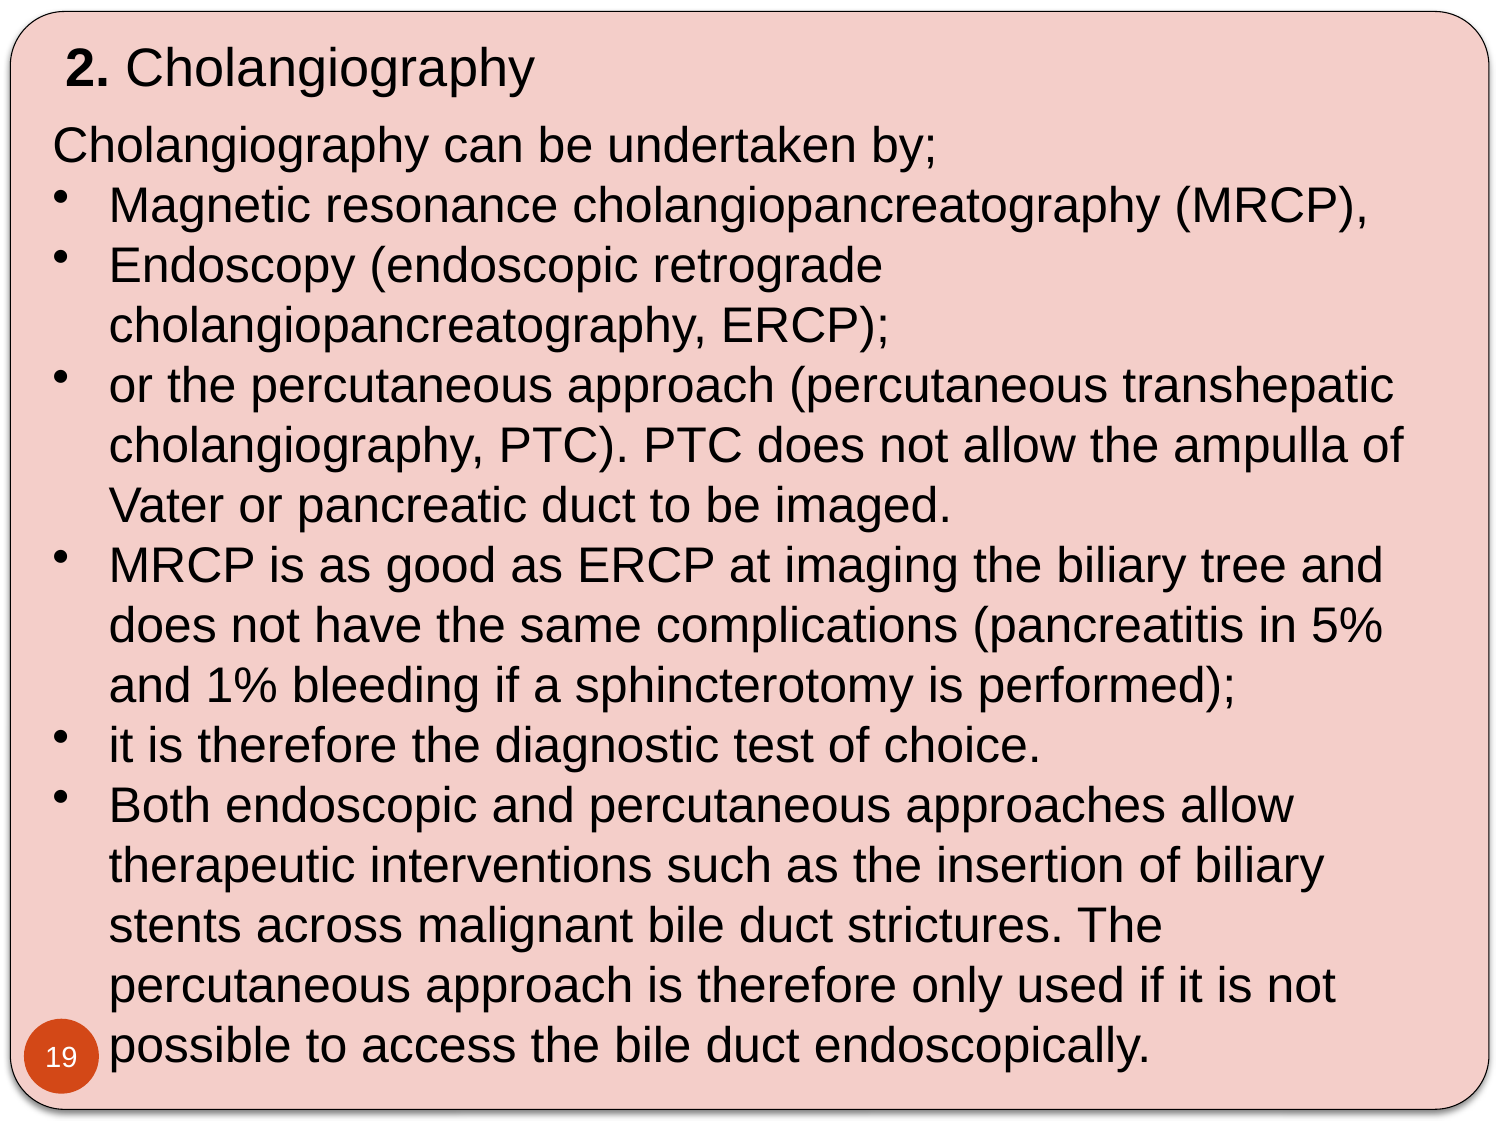

2. Cholangiography
Cholangiography can be undertaken by;
Magnetic resonance cholangiopancreatography (MRCP),
Endoscopy (endoscopic retrograde cholangiopancreatography, ERCP);
or the percutaneous approach (percutaneous transhepatic cholangiography, PTC). PTC does not allow the ampulla of Vater or pancreatic duct to be imaged.
MRCP is as good as ERCP at imaging the biliary tree and does not have the same complications (pancreatitis in 5% and 1% bleeding if a sphincterotomy is performed);
it is therefore the diagnostic test of choice.
Both endoscopic and percutaneous approaches allow therapeutic interventions such as the insertion of biliary stents across malignant bile duct strictures. The percutaneous approach is therefore only used if it is not possible to access the bile duct endoscopically.
19